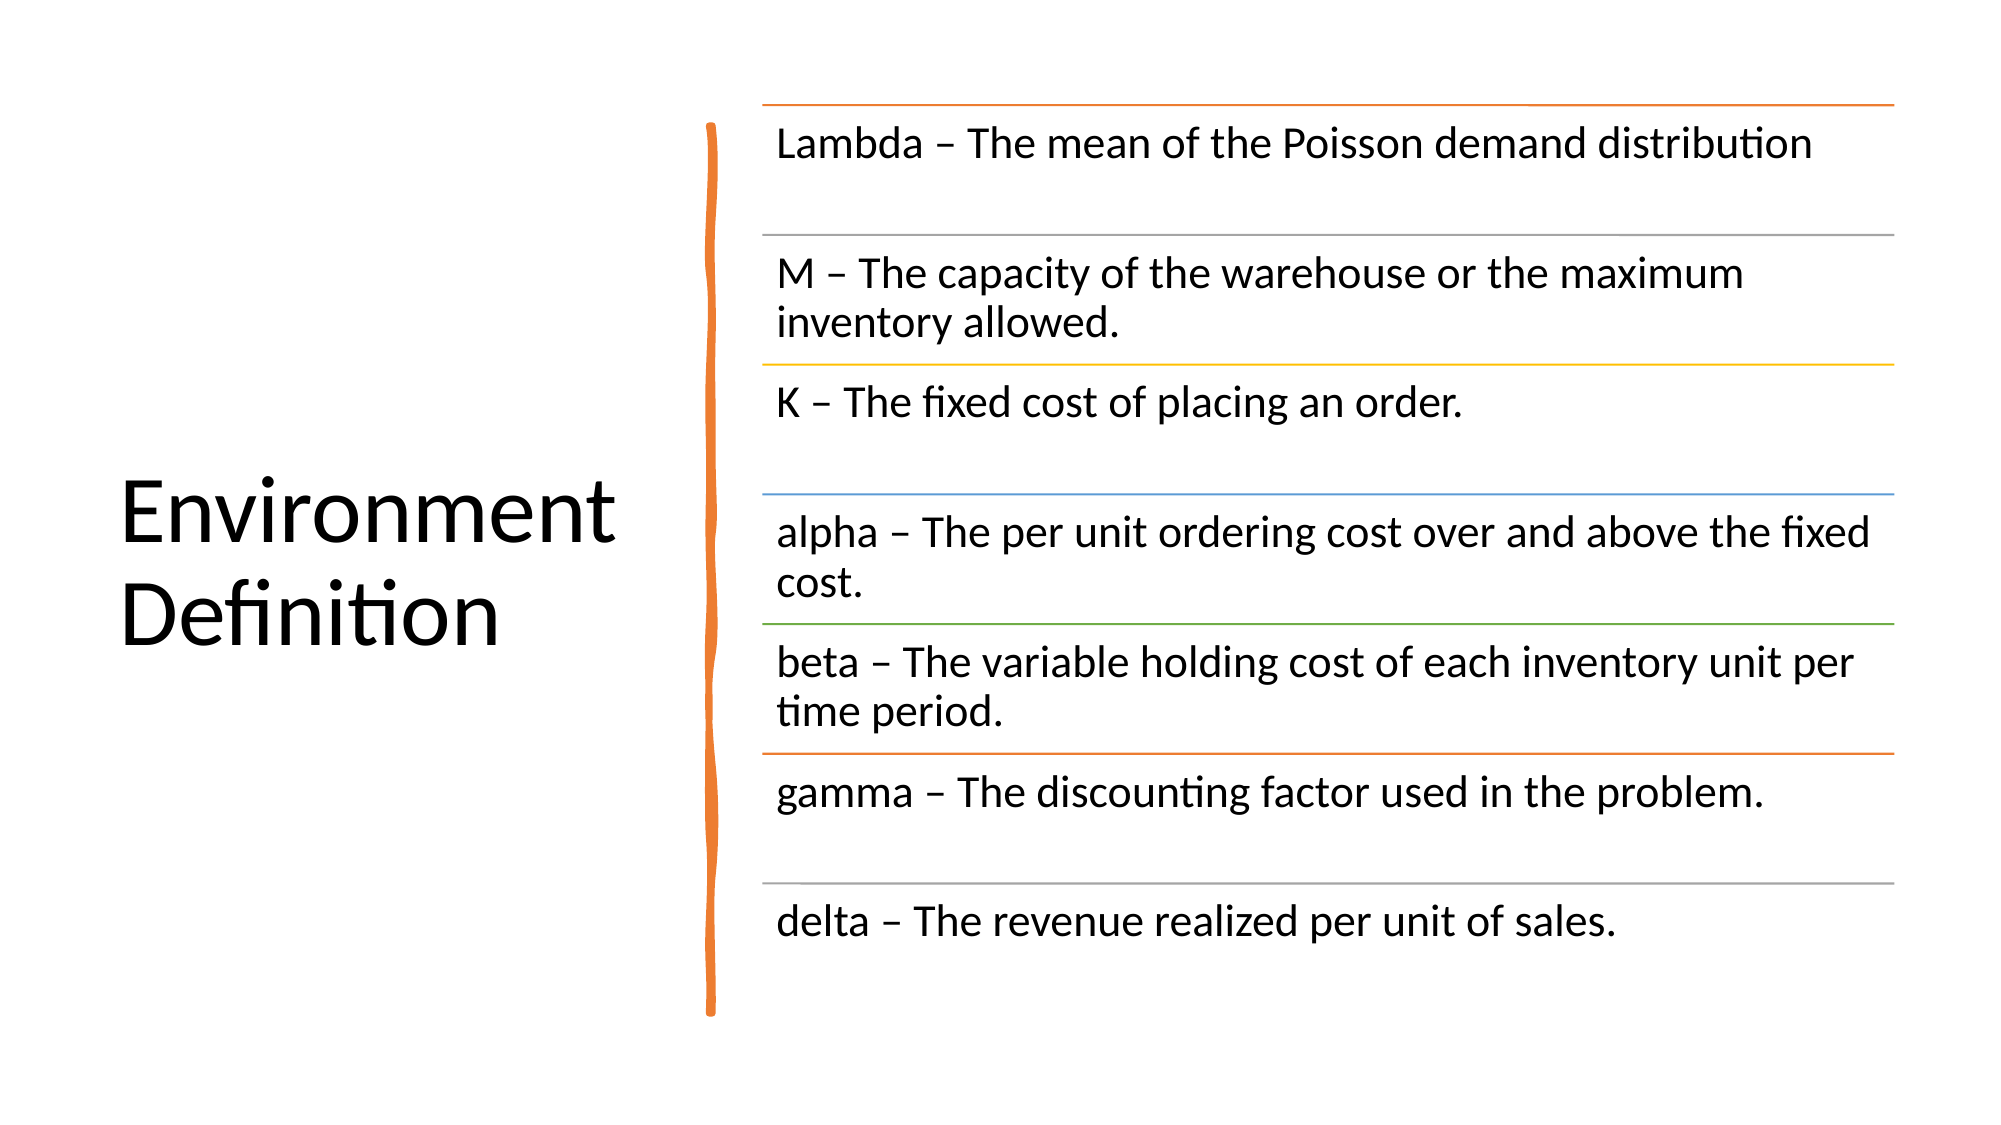

Lambda – The mean of the Poisson demand distribution
M – The capacity of the warehouse or the maximum inventory allowed.
K – The fixed cost of placing an order.
alpha – The per unit ordering cost over and above the fixed cost.
beta – The variable holding cost of each inventory unit per time period.
gamma – The discounting factor used in the problem.
delta – The revenue realized per unit of sales.
# Environment Definition